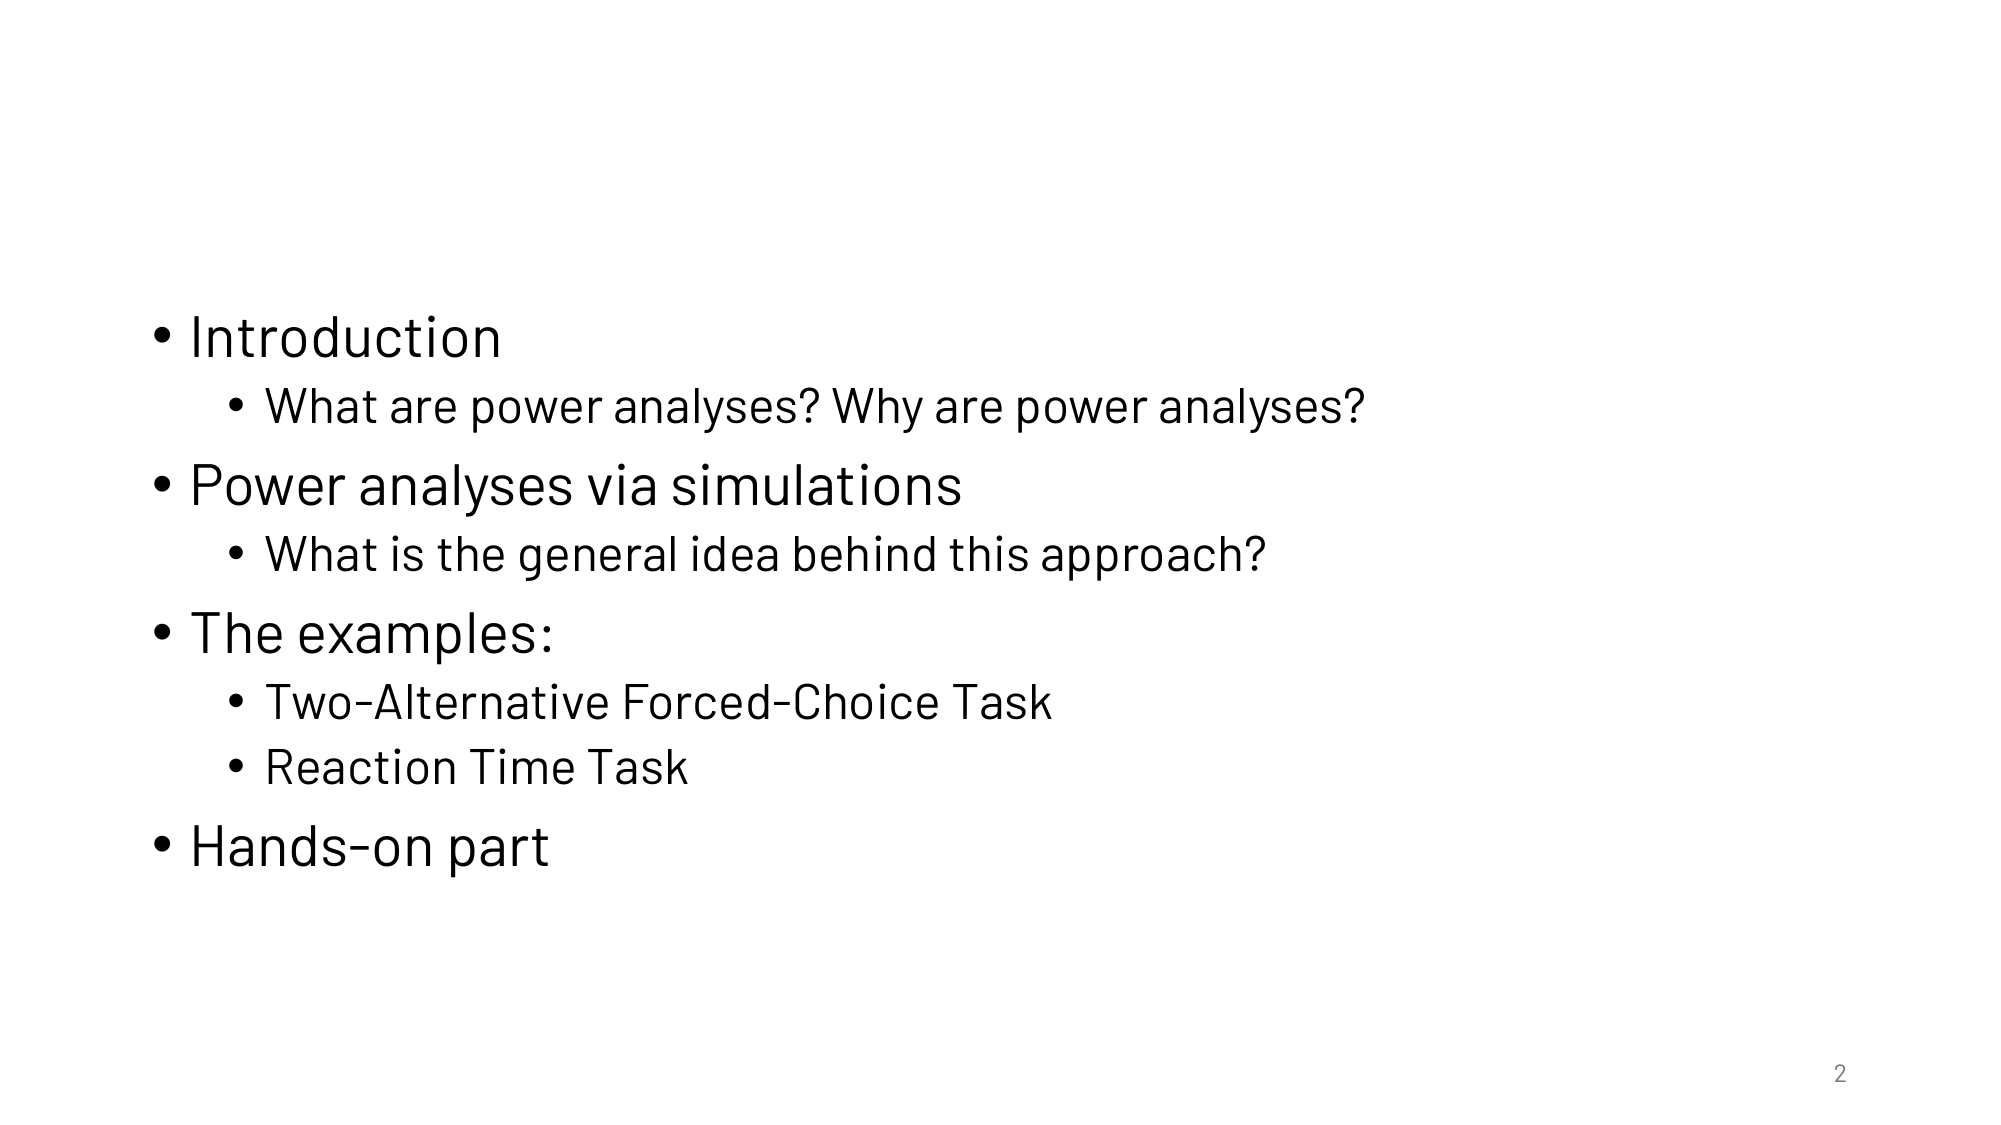

Introduction
What are power analyses? Why are power analyses?
Power analyses via simulations
What is the general idea behind this approach?
The examples:
Two-Alternative Forced-Choice Task
Reaction Time Task
Hands-on part
2